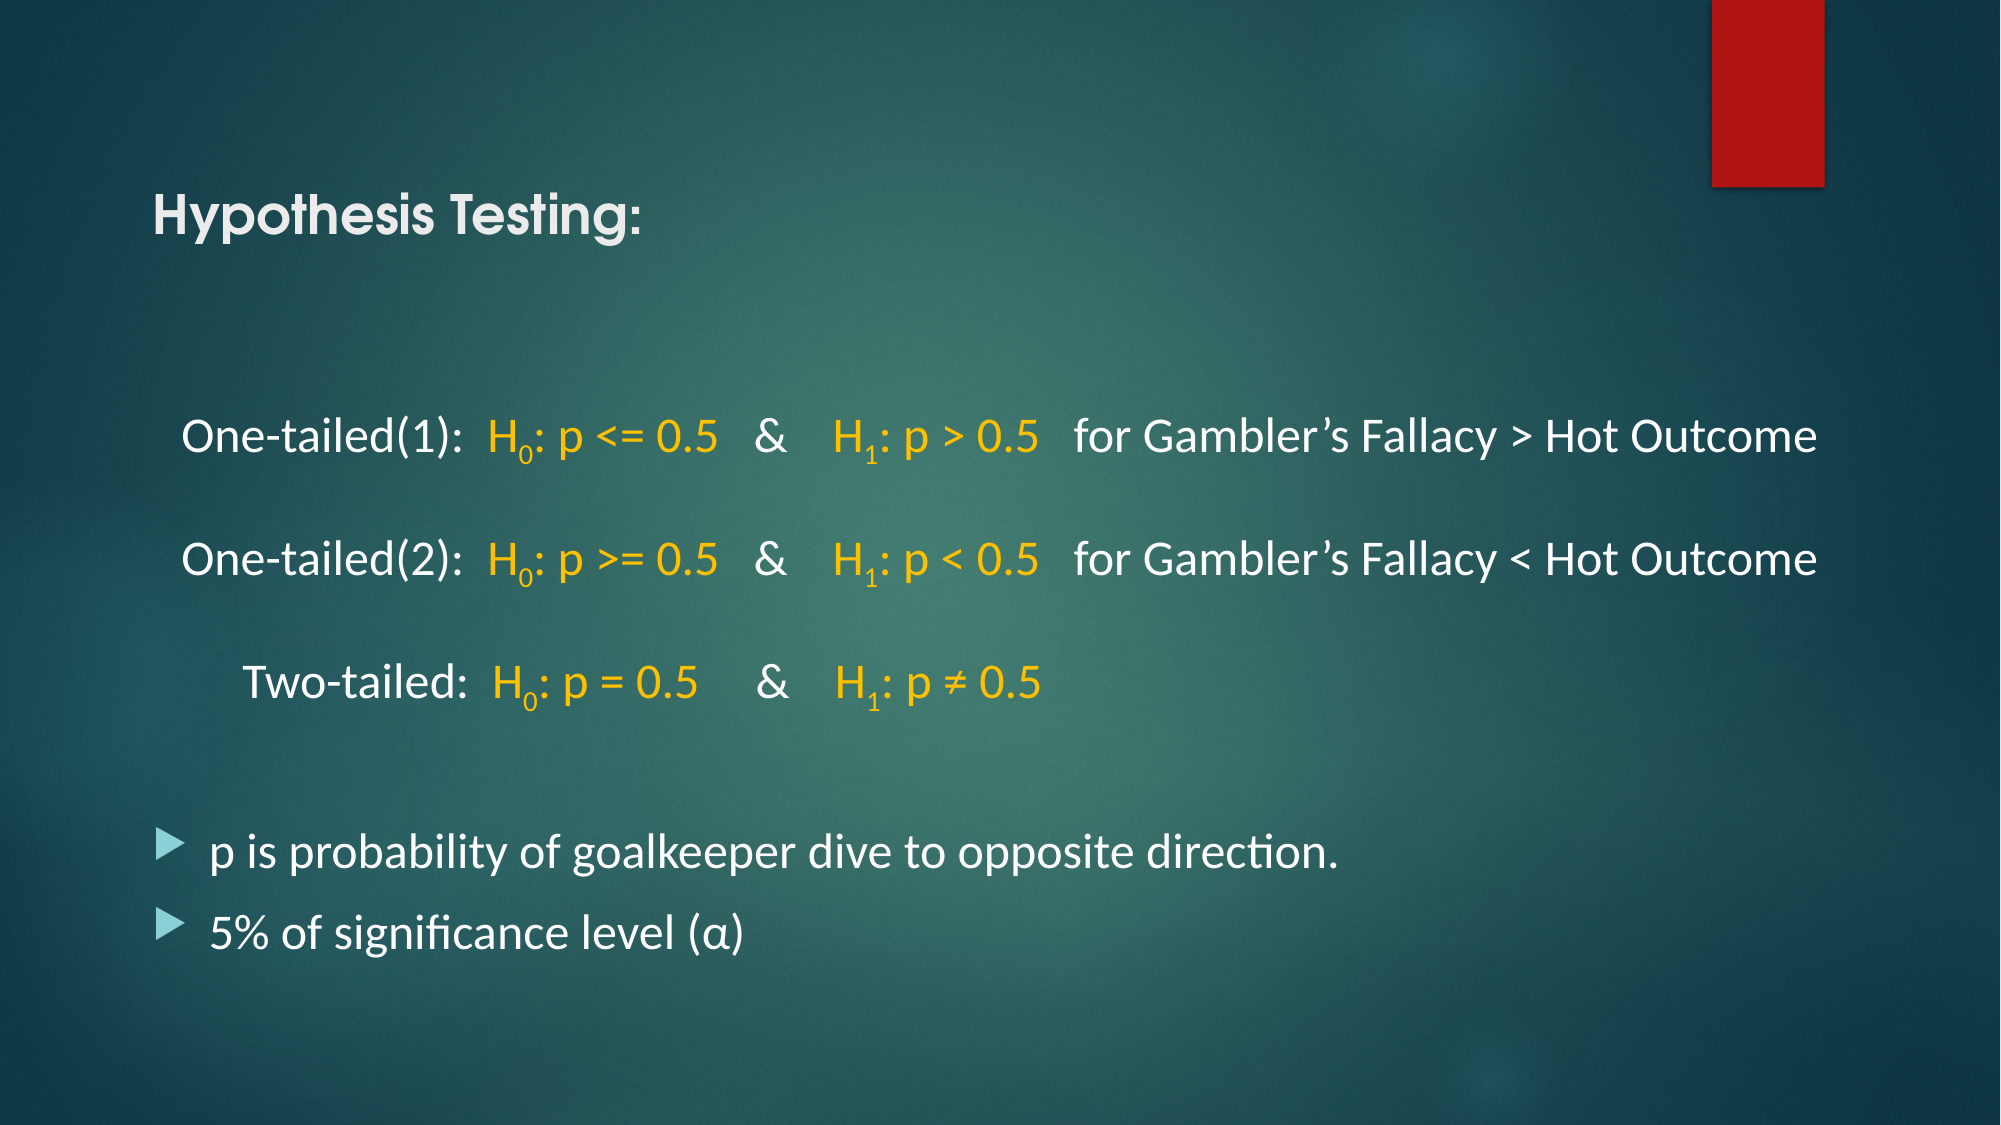

# Hypothesis Testing:

One-tailed(1):  H0: p <= 0.5   &    H1: p > 0.5   for Gambler’s Fallacy > Hot Outcome
One-tailed(2):  H0: p >= 0.5   &    H1: p < 0.5   for Gambler’s Fallacy < Hot Outcome
        Two-tailed:  H0: p = 0.5     &    H1: p ≠ 0.5

p is probability of goalkeeper dive to opposite direction.
5% of significance level (α)